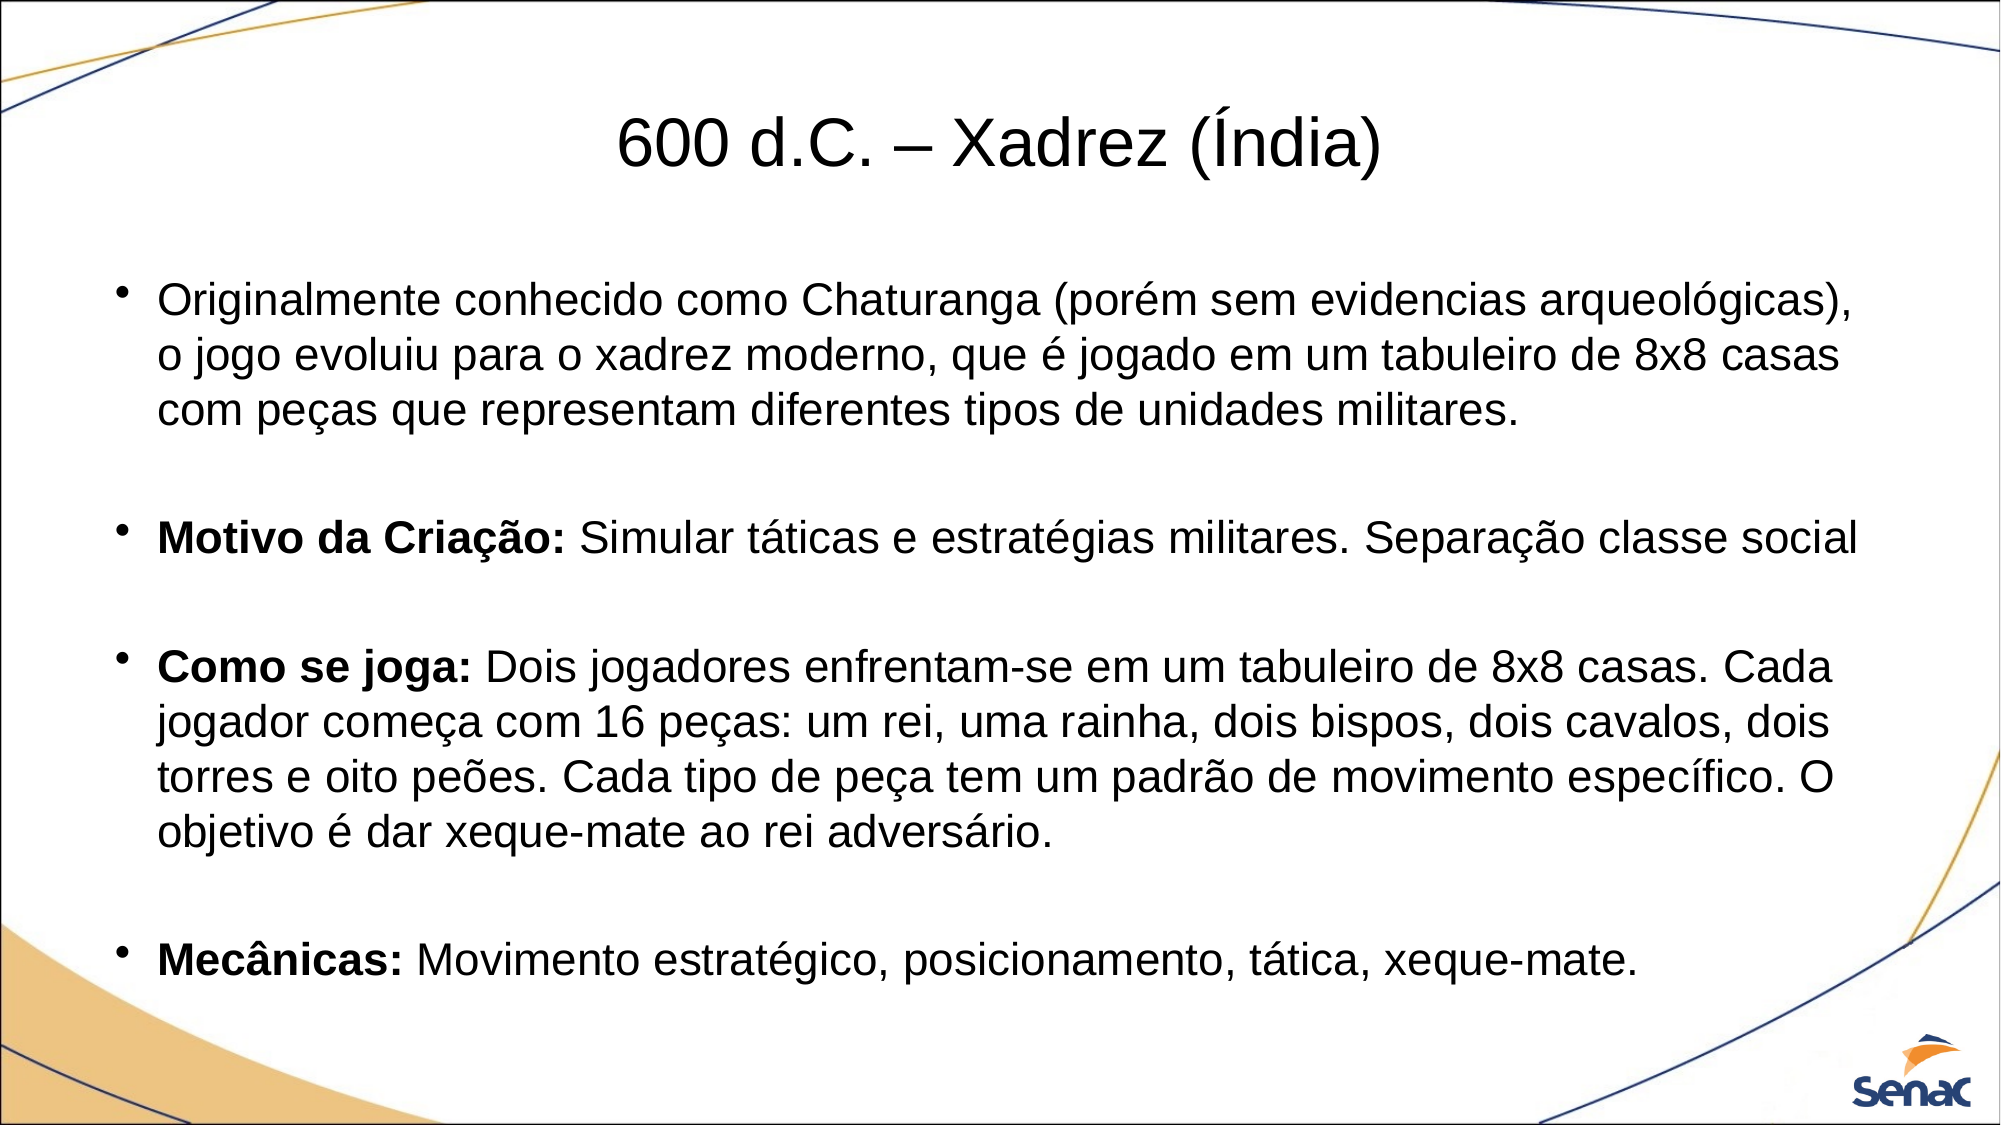

# 600 d.C. – Xadrez (Índia)
Originalmente conhecido como Chaturanga (porém sem evidencias arqueológicas), o jogo evoluiu para o xadrez moderno, que é jogado em um tabuleiro de 8x8 casas com peças que representam diferentes tipos de unidades militares.

Motivo da Criação: Simular táticas e estratégias militares. Separação classe social

Como se joga: Dois jogadores enfrentam-se em um tabuleiro de 8x8 casas. Cada jogador começa com 16 peças: um rei, uma rainha, dois bispos, dois cavalos, dois torres e oito peões. Cada tipo de peça tem um padrão de movimento específico. O objetivo é dar xeque-mate ao rei adversário.

Mecânicas: Movimento estratégico, posicionamento, tática, xeque-mate.